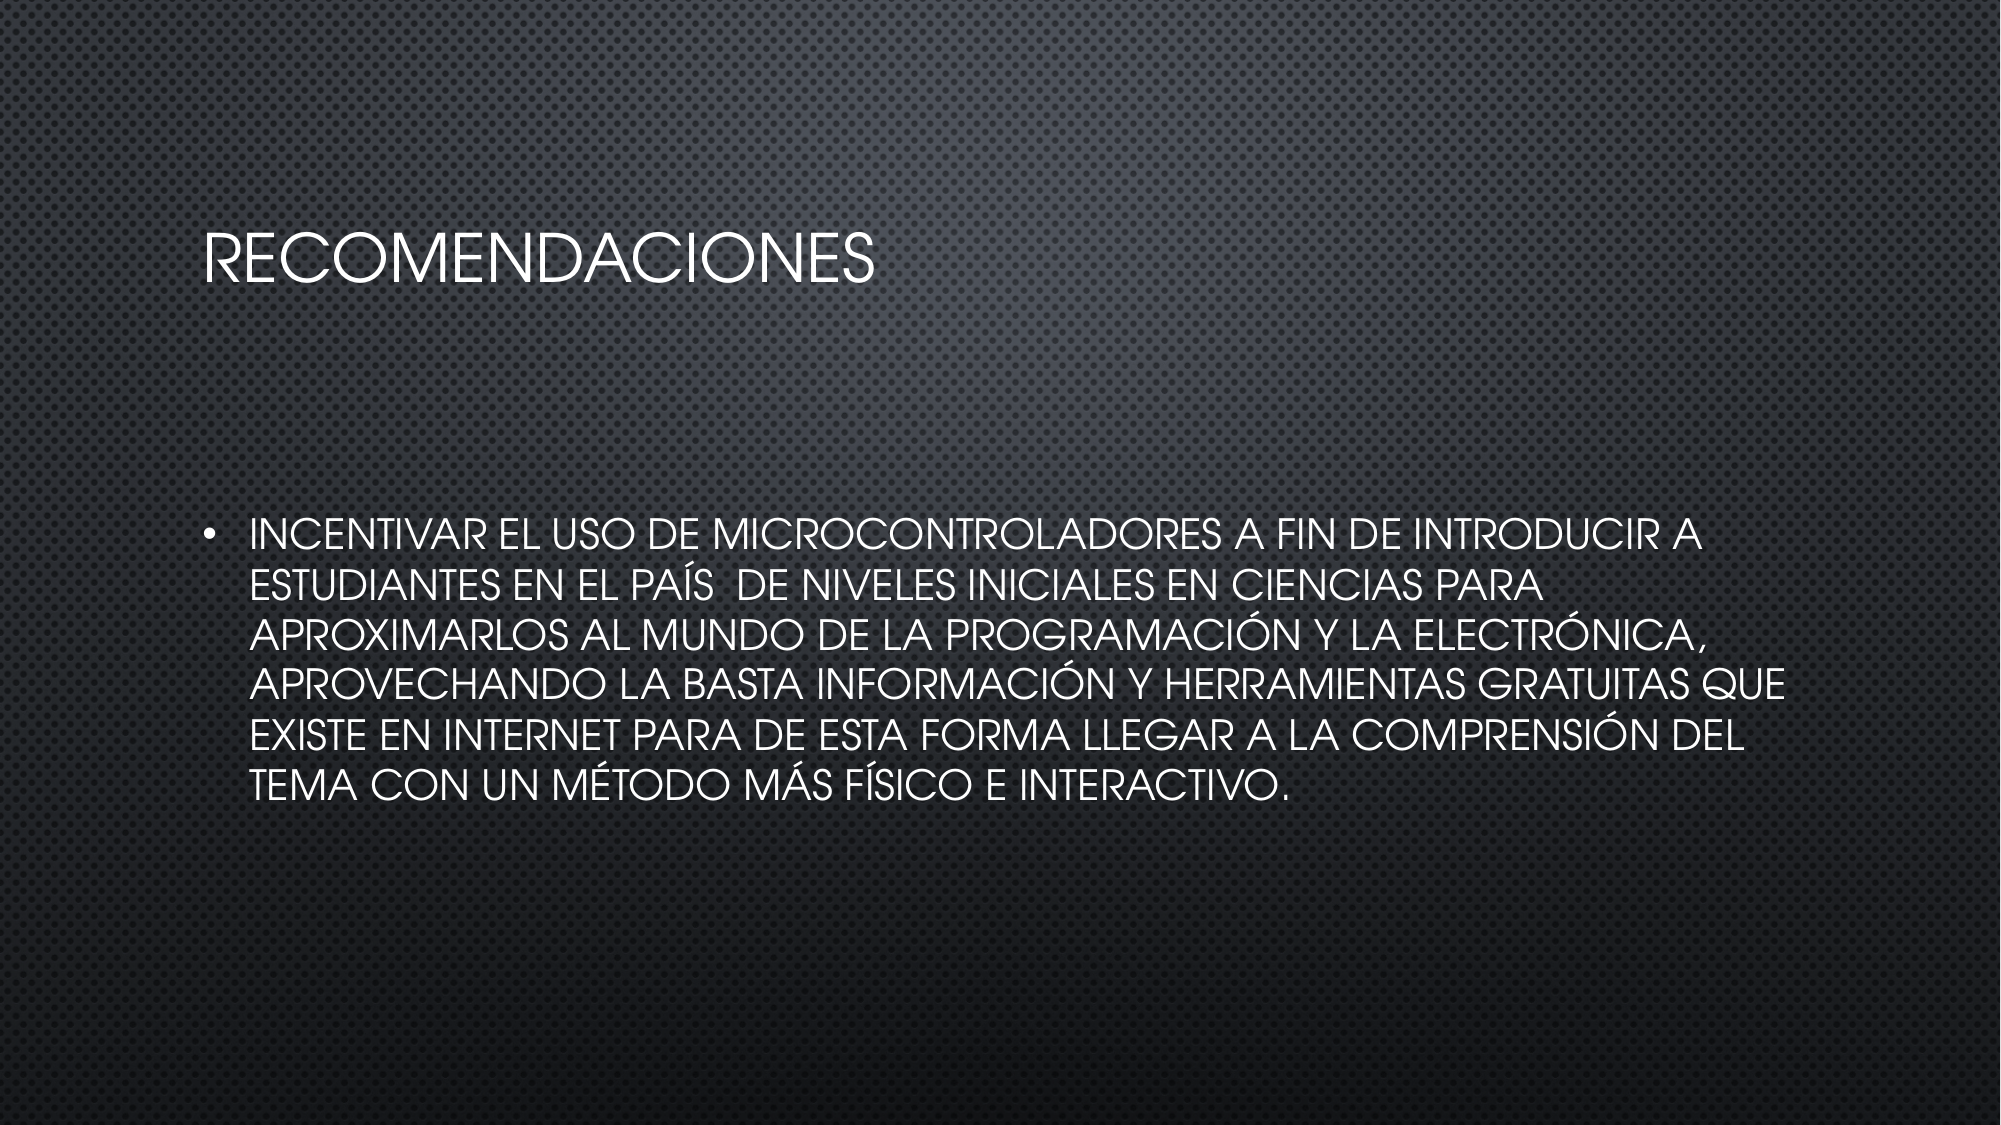

# Recomendaciones
Incentivar el uso de microcontroladores a fin de introducir a estudiantes en el país  de niveles iniciales en ciencias para aproximarlos al mundo de la programación y la electrónica, aprovechando la basta información y herramientas gratuitas que existe en internet para de esta forma llegar a la comprensión del tema con un método más físico e interactivo.